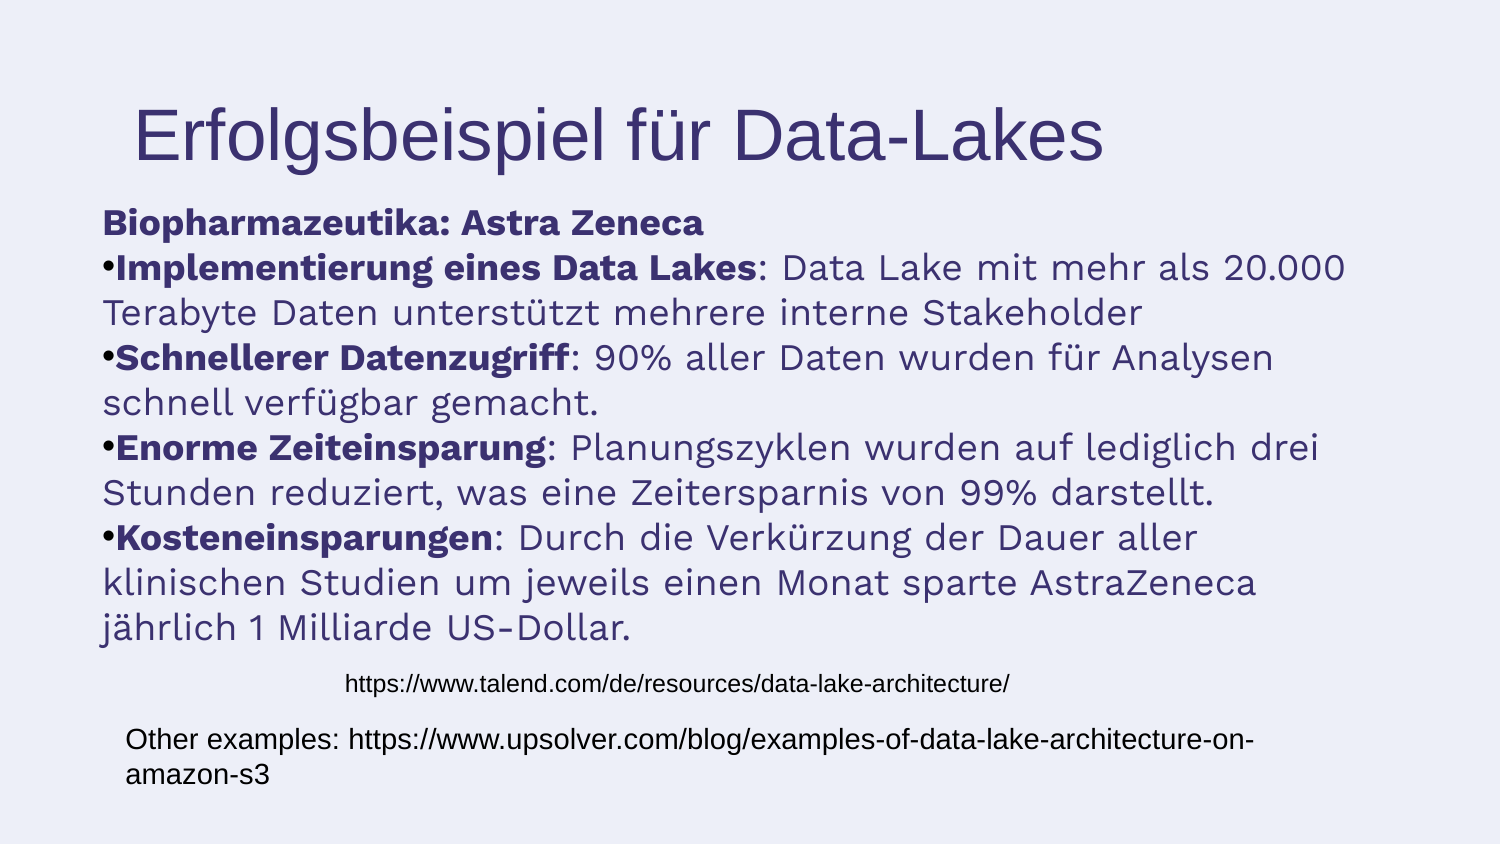

# Erfolgsbeispiel für Data-Lakes
Biopharmazeutika: Astra Zeneca
Implementierung eines Data Lakes: Data Lake mit mehr als 20.000 Terabyte Daten unterstützt mehrere interne Stakeholder
Schnellerer Datenzugriff: 90% aller Daten wurden für Analysen schnell verfügbar gemacht.
Enorme Zeiteinsparung: Planungszyklen wurden auf lediglich drei Stunden reduziert, was eine Zeitersparnis von 99% darstellt.
Kosteneinsparungen: Durch die Verkürzung der Dauer aller klinischen Studien um jeweils einen Monat sparte AstraZeneca jährlich 1 Milliarde US-Dollar.
https://www.talend.com/de/resources/data-lake-architecture/
Other examples: https://www.upsolver.com/blog/examples-of-data-lake-architecture-on-amazon-s3